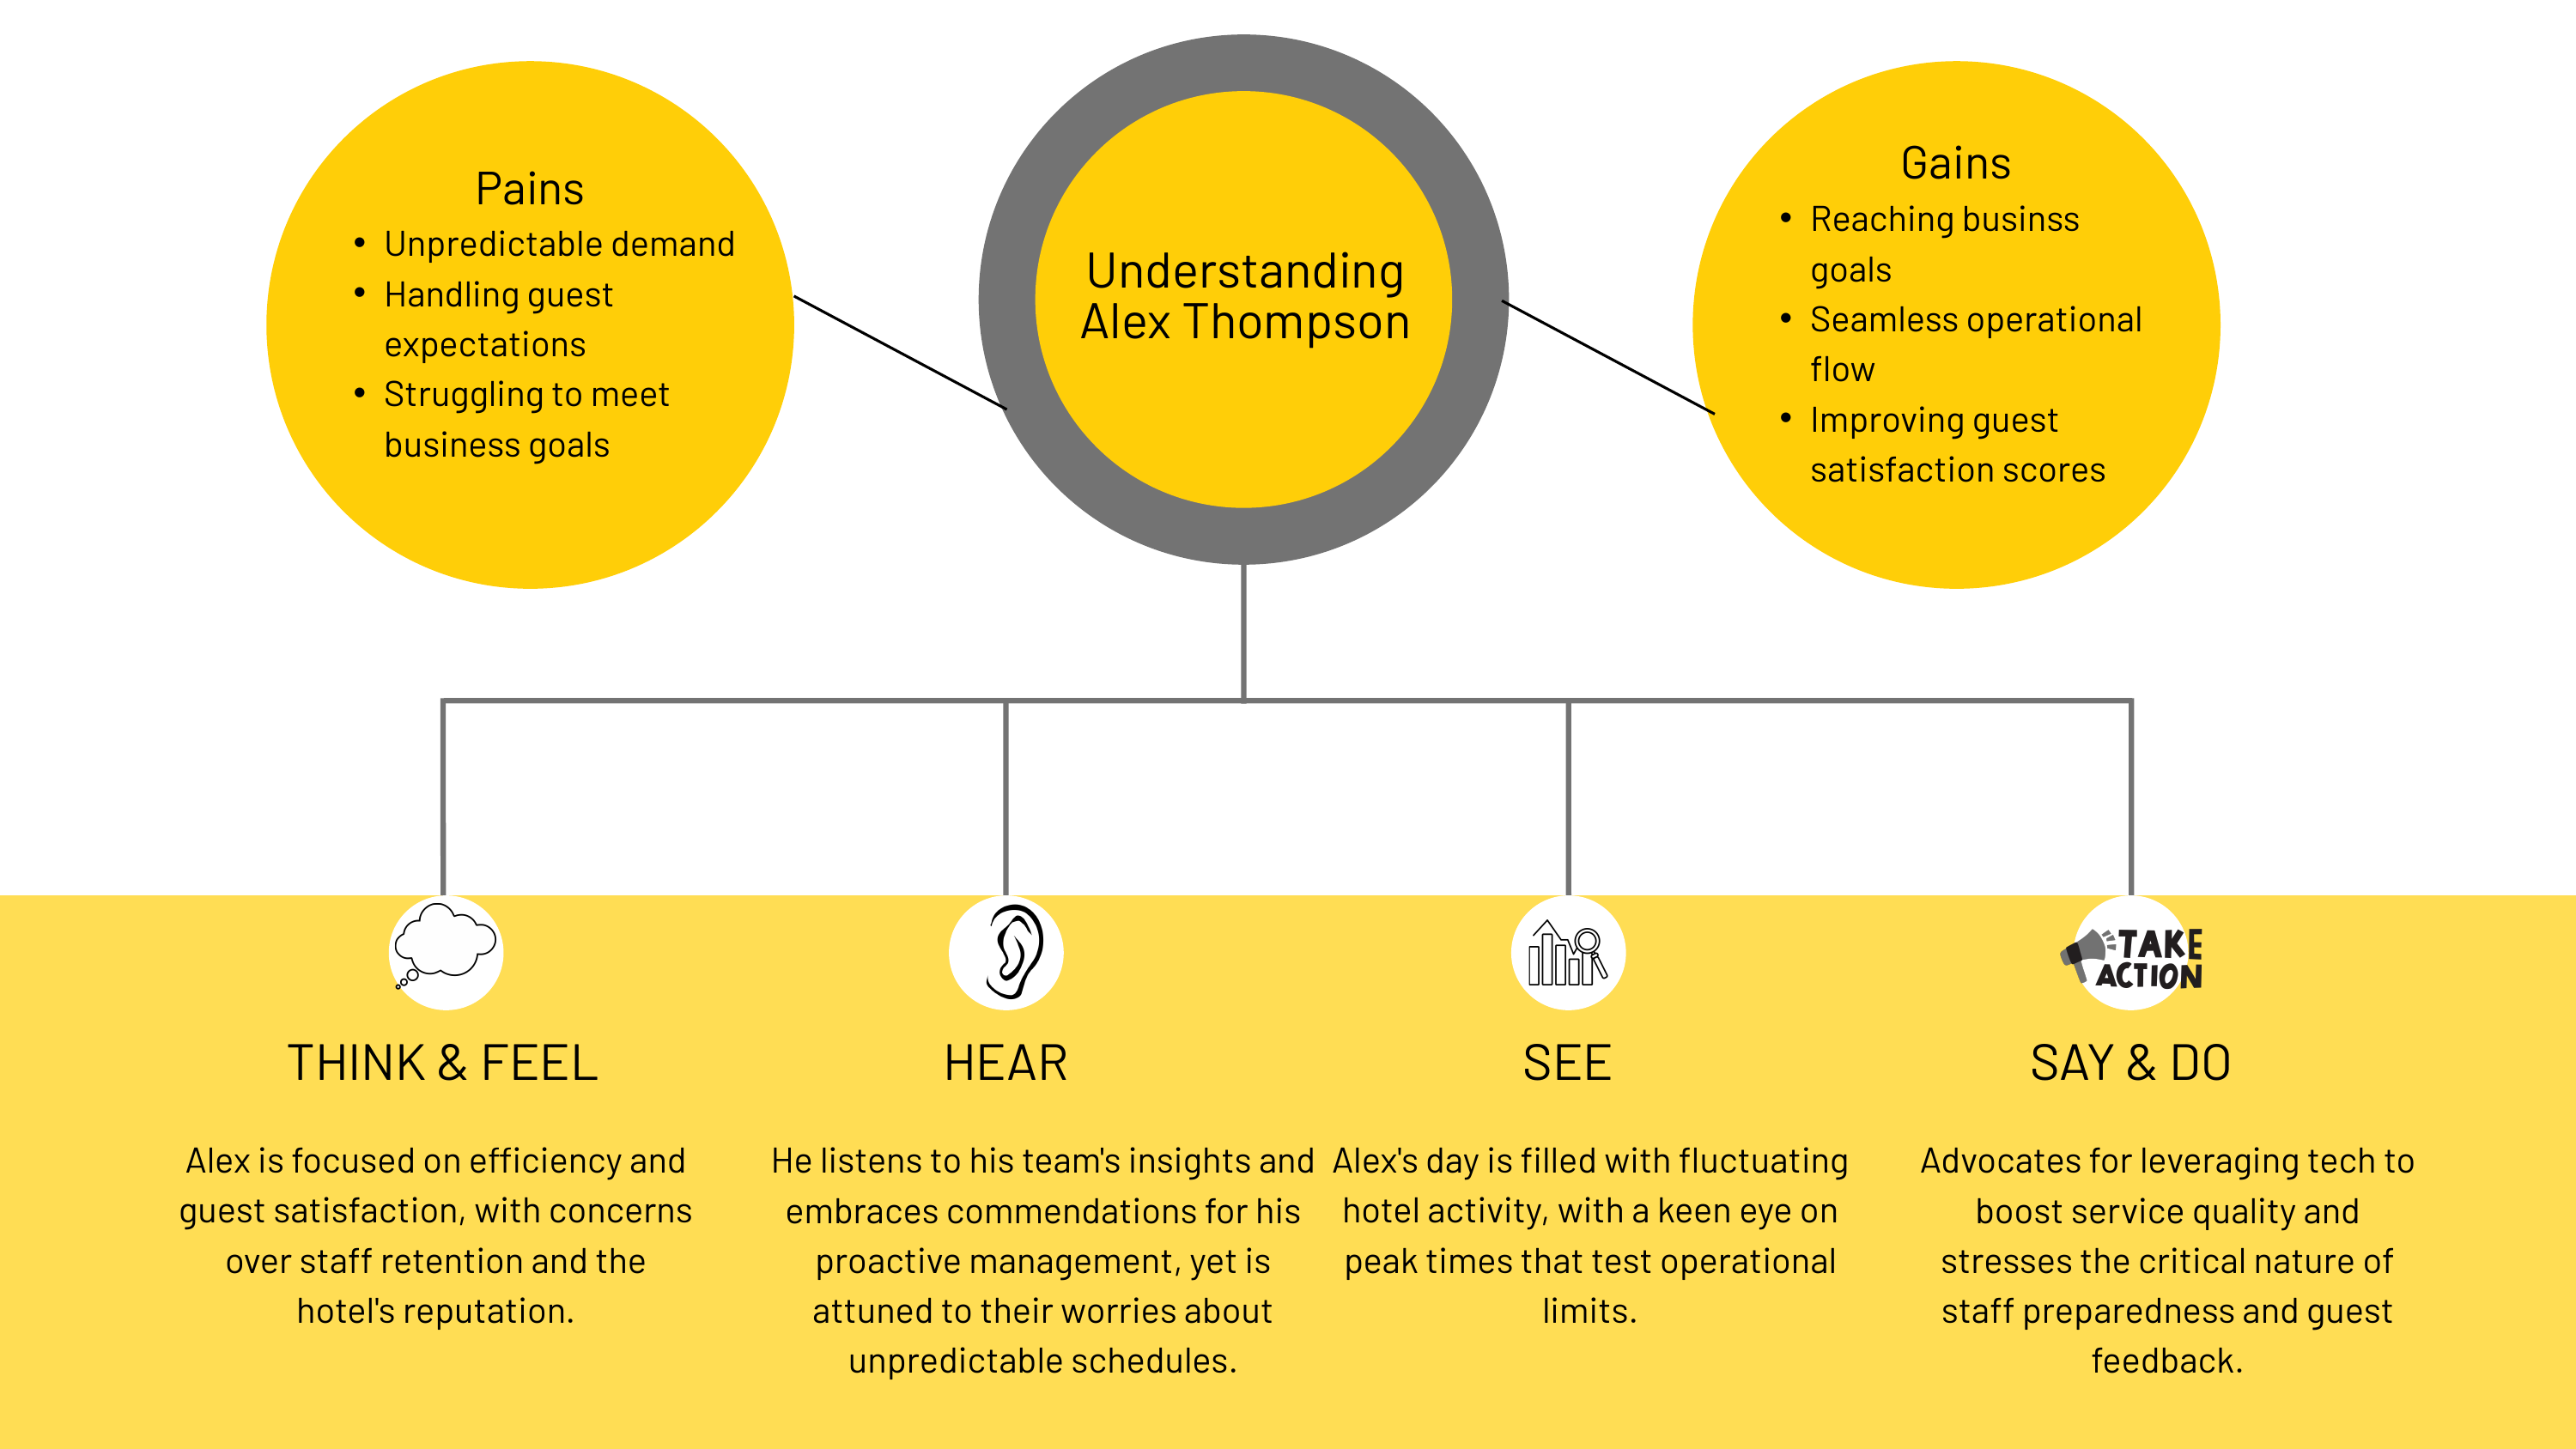

Pains
Unpredictable demand
Handling guest expectations
Struggling to meet business goals

Gains
Reaching businss goals
Seamless operational flow
Improving guest satisfaction scores

Understanding Alex Thompson

THINK & FEEL
HEAR
SEE
SAY & DO
Alex is focused on efficiency and guest satisfaction, with concerns over staff retention and the hotel's reputation.
He listens to his team's insights and embraces commendations for his proactive management, yet is attuned to their worries about unpredictable schedules.
Alex's day is filled with fluctuating hotel activity, with a keen eye on peak times that test operational limits.
Advocates for leveraging tech to boost service quality and stresses the critical nature of staff preparedness and guest feedback.